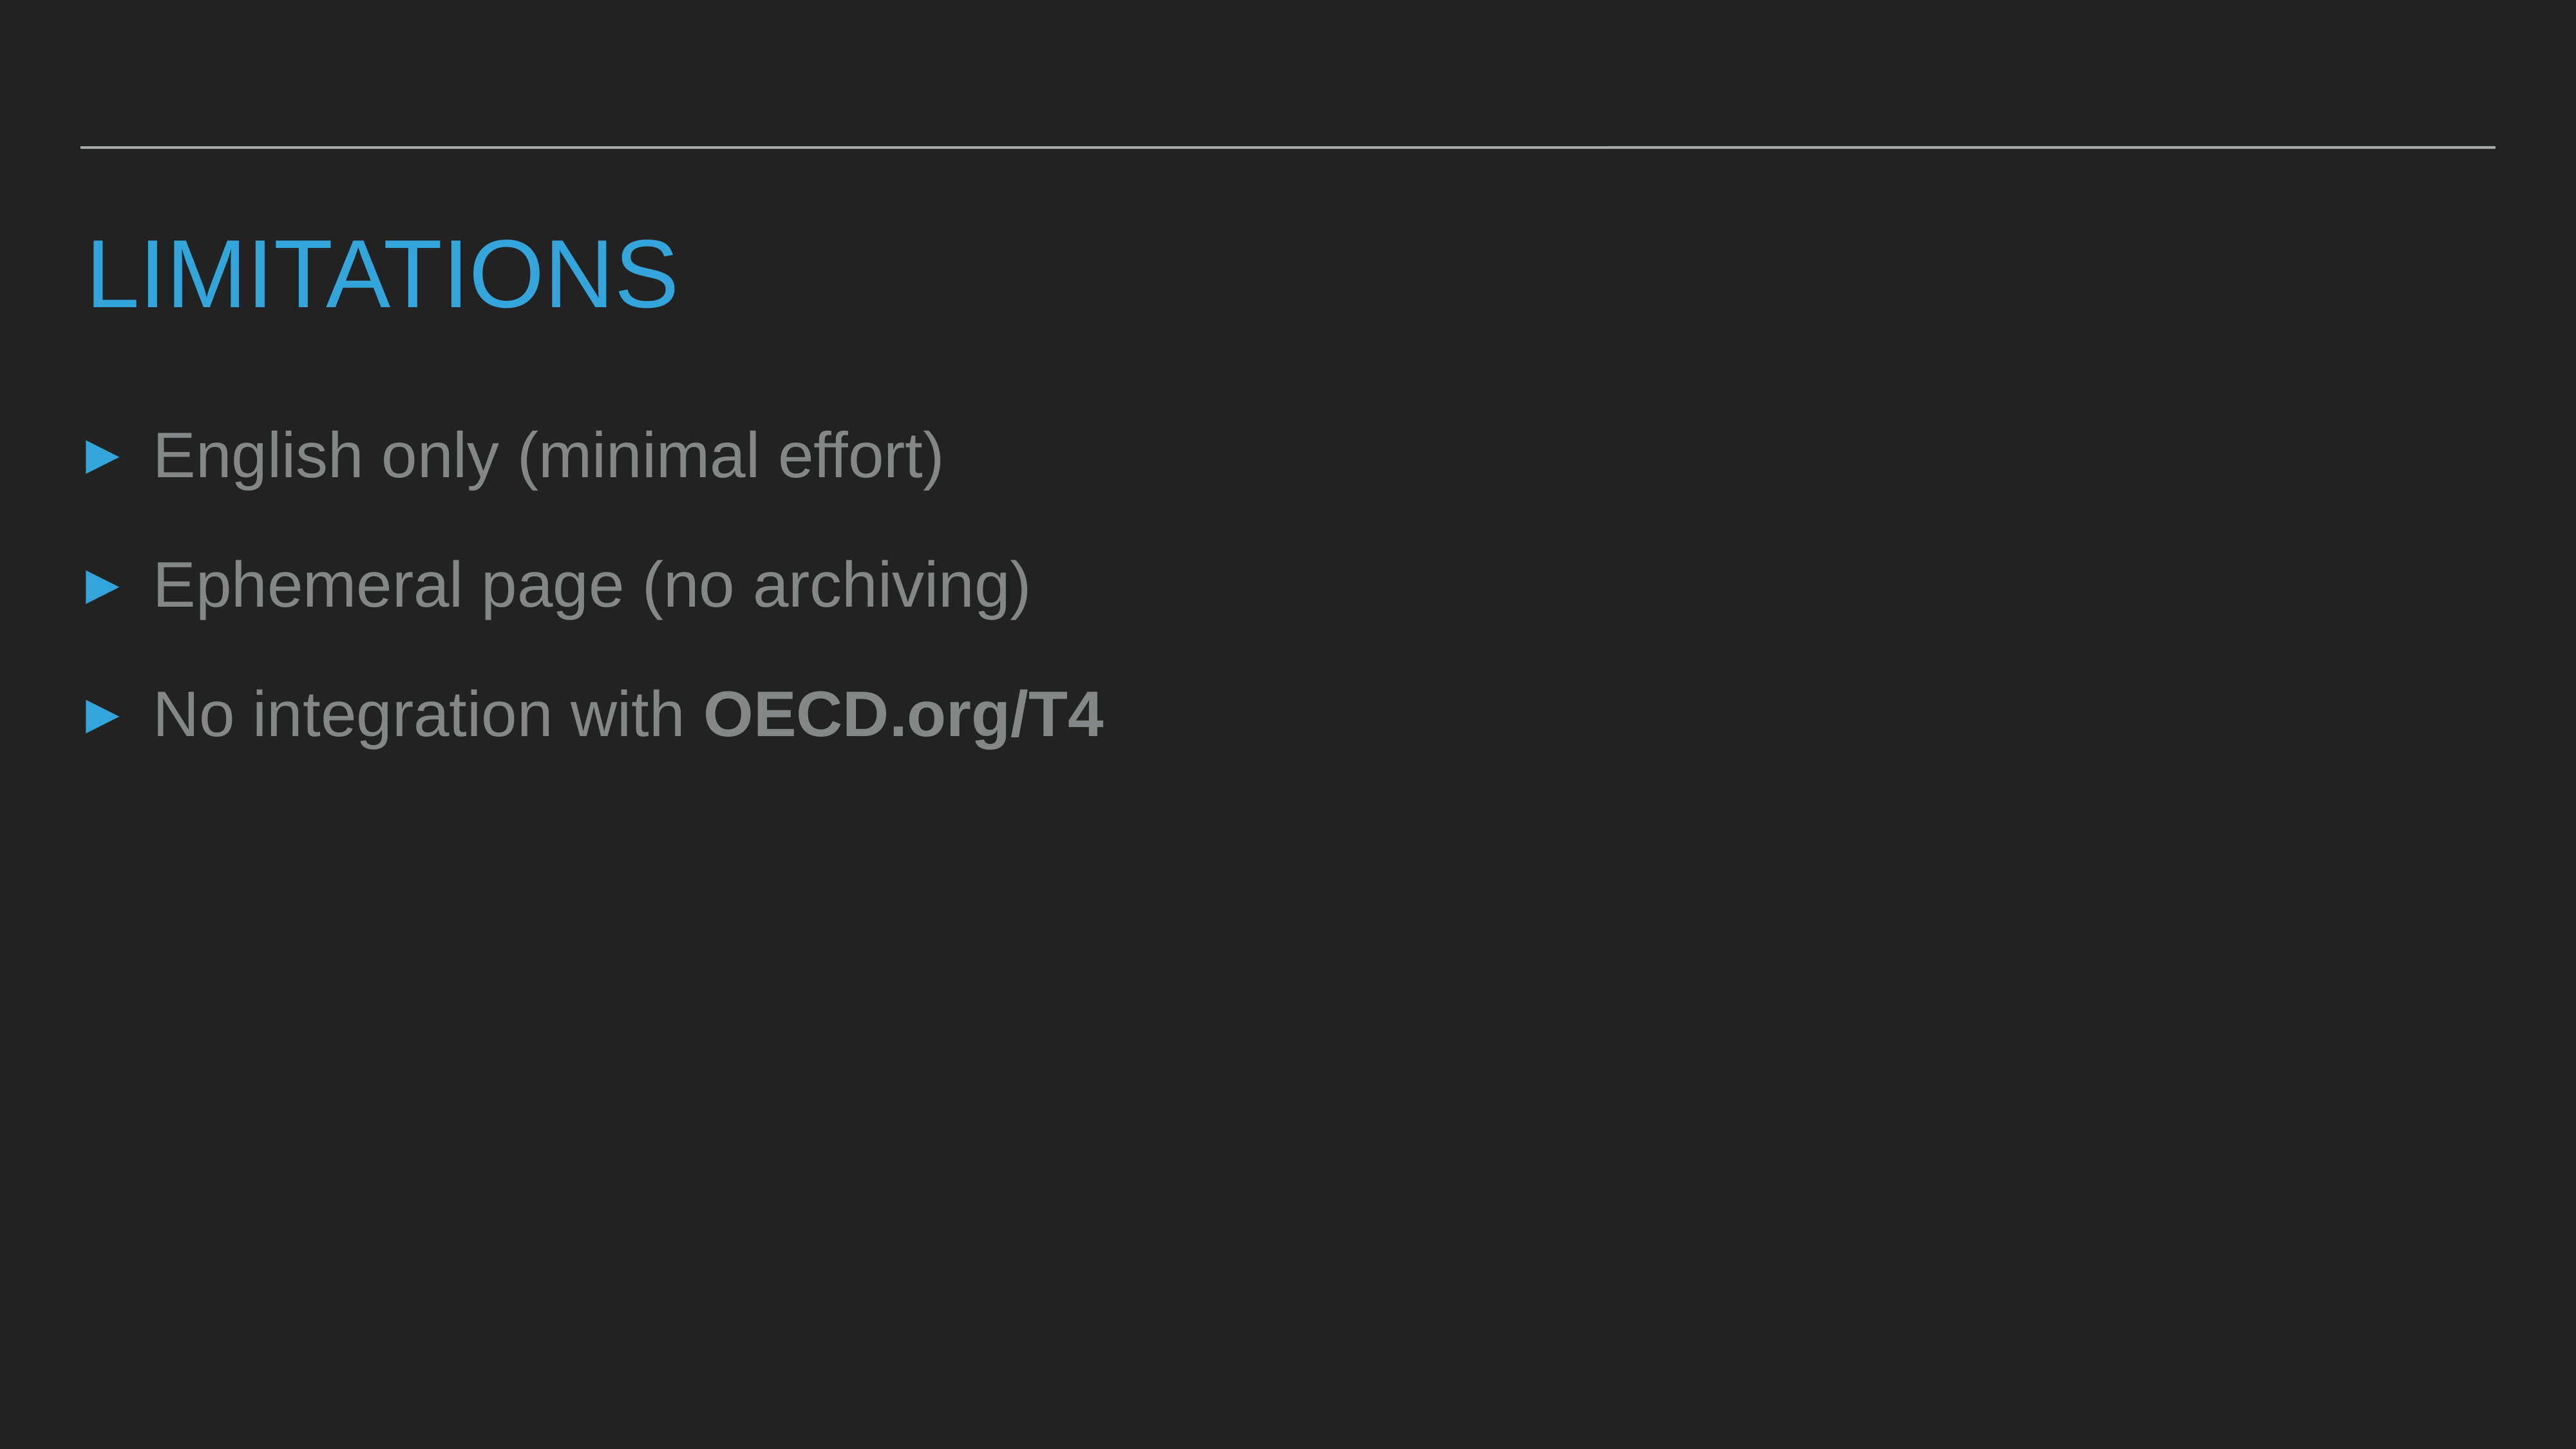

# Limitations
English only (minimal effort)
Ephemeral page (no archiving)
No integration with OECD.org/T4